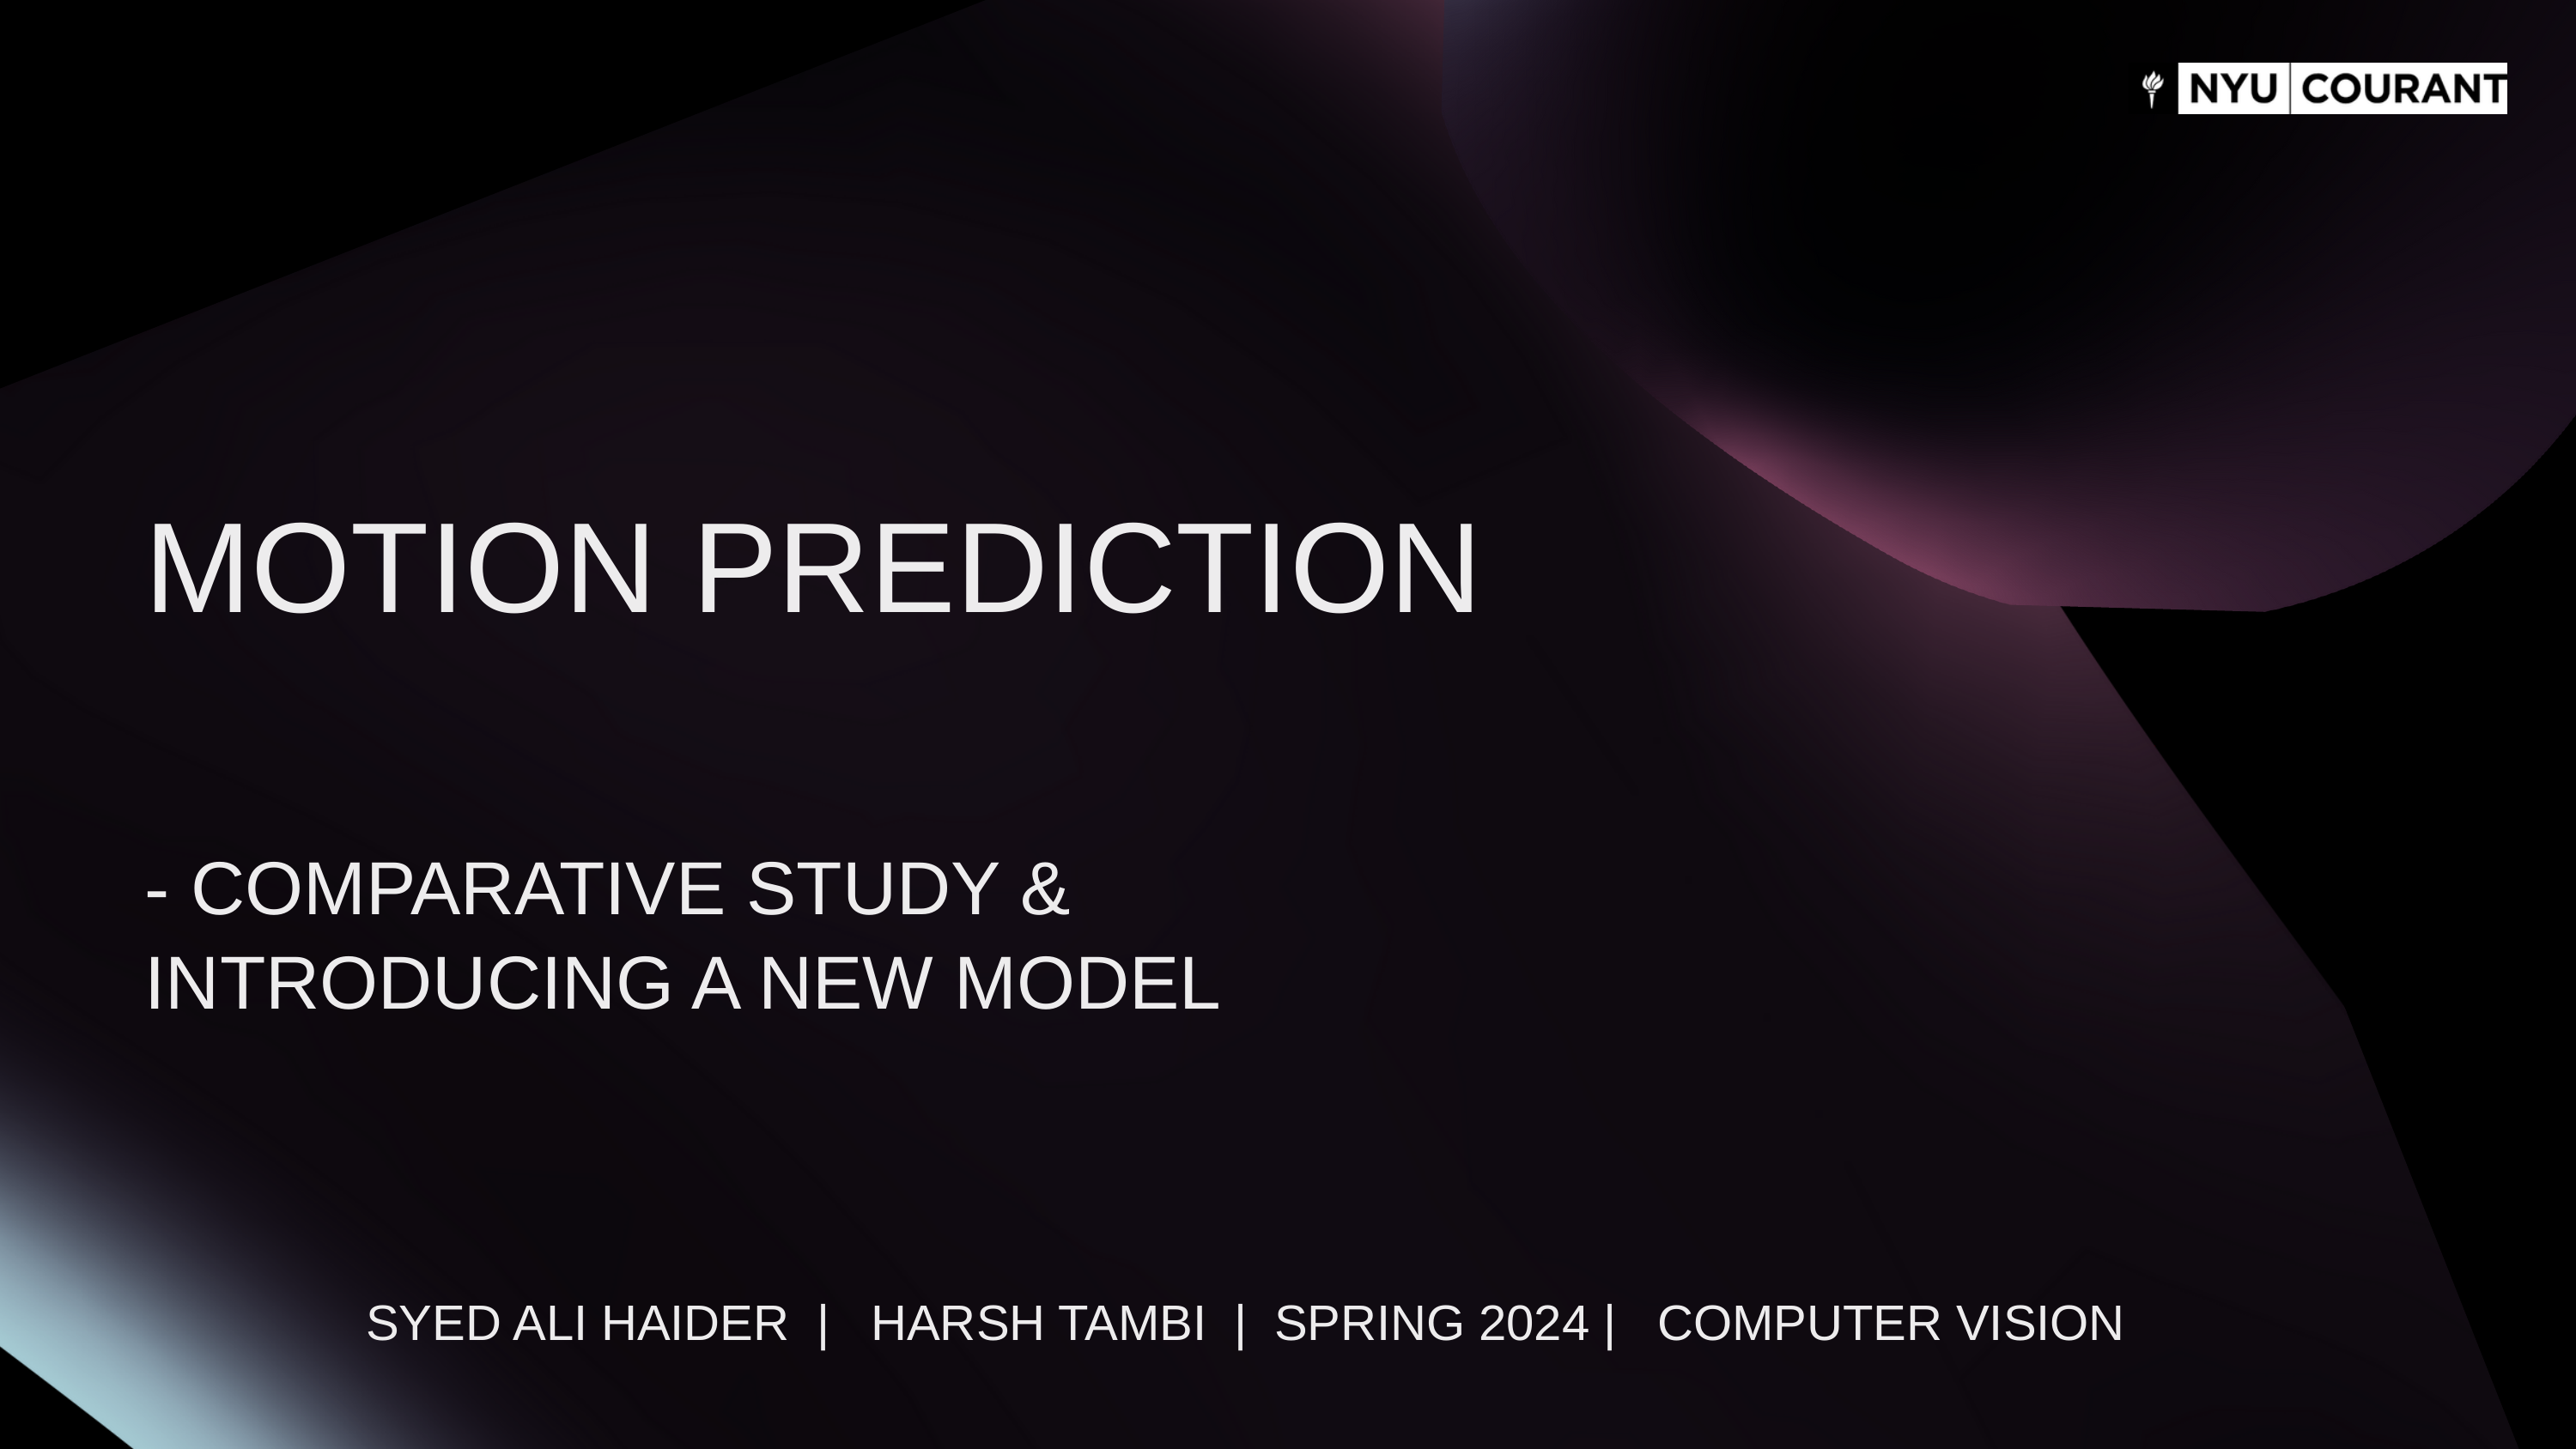

MOTION PREDICTION
- COMPARATIVE STUDY &
INTRODUCING A NEW MODEL
SYED ALI HAIDER  |   HARSH TAMBI  |  SPRING 2024 |   COMPUTER VISION